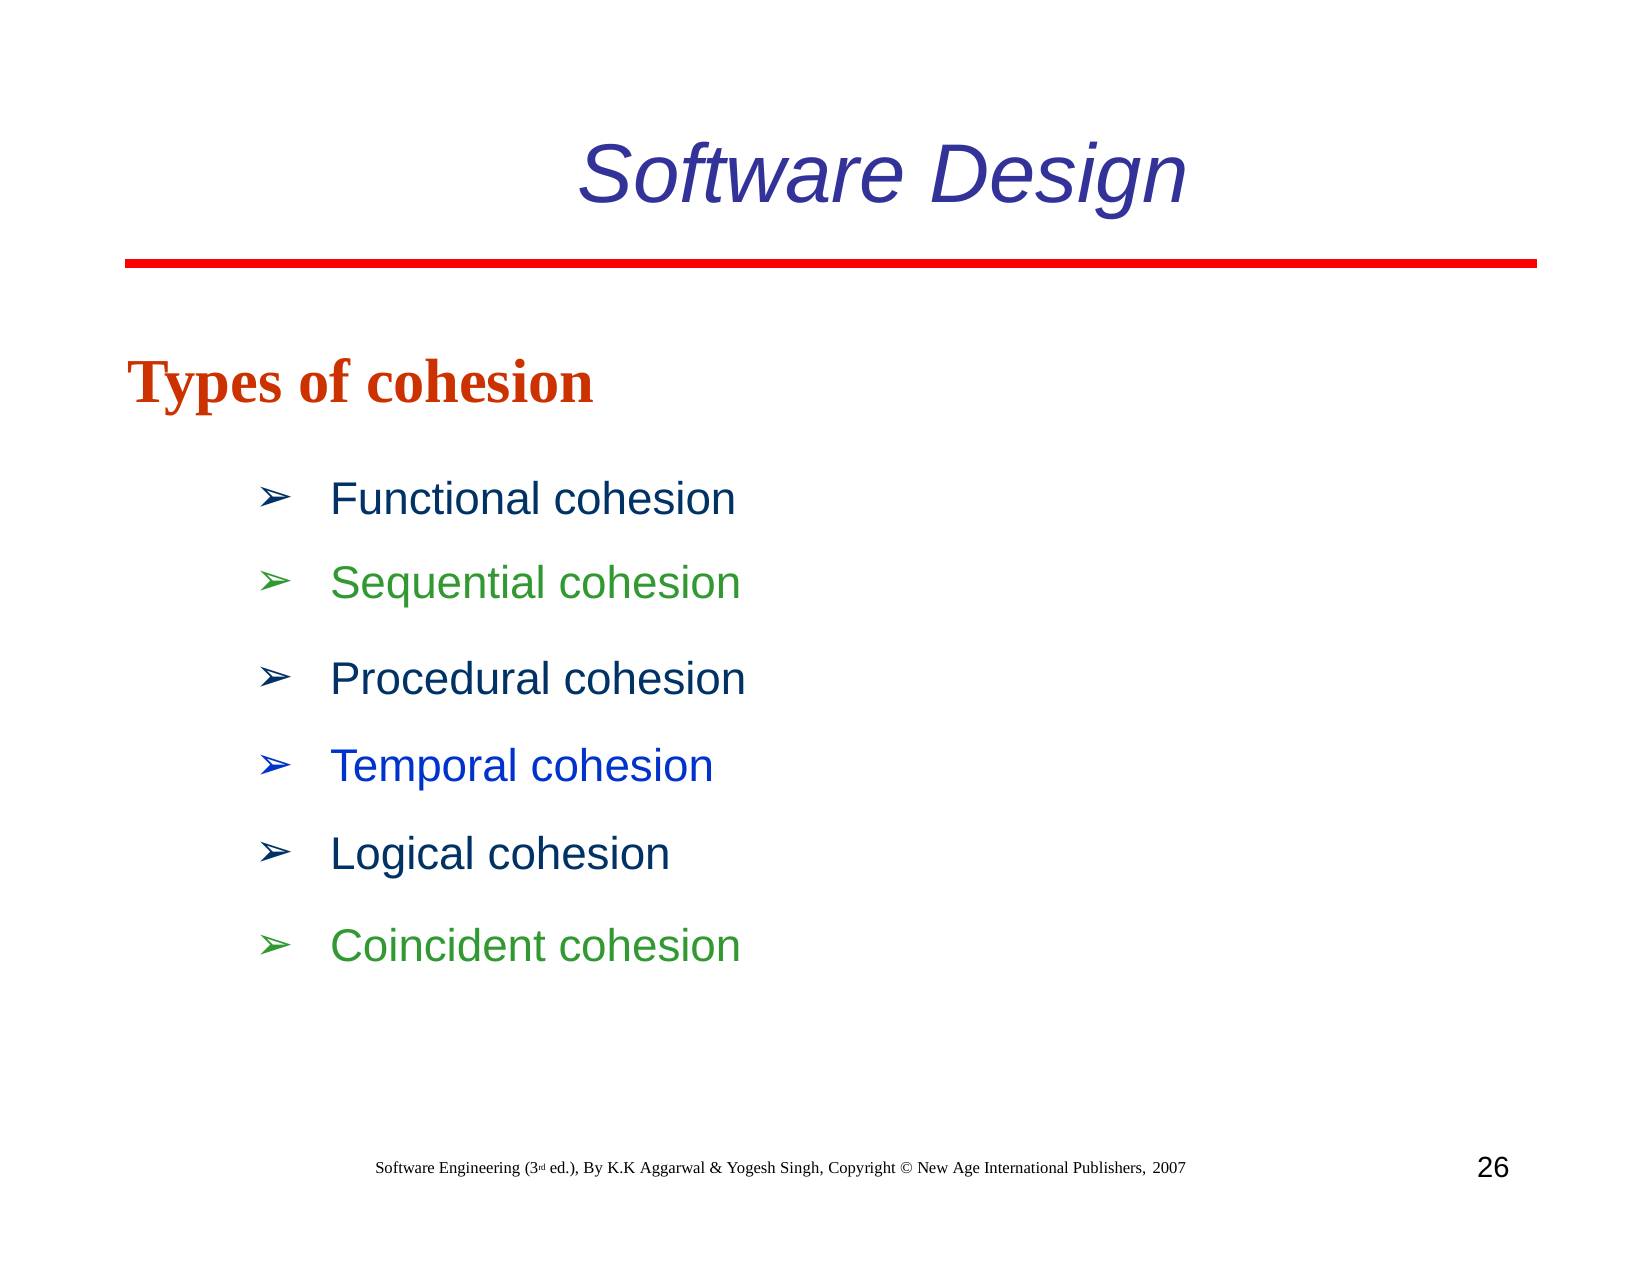

# Software Design

Types of cohesion
Functional cohesion
Sequential cohesion
Procedural cohesion
Temporal cohesion
Logical cohesion
Coincident cohesion
26
Software Engineering (3rd  ed.), By K.K Aggarwal & Yogesh Singh, Copyright © New Age International Publishers, 2007